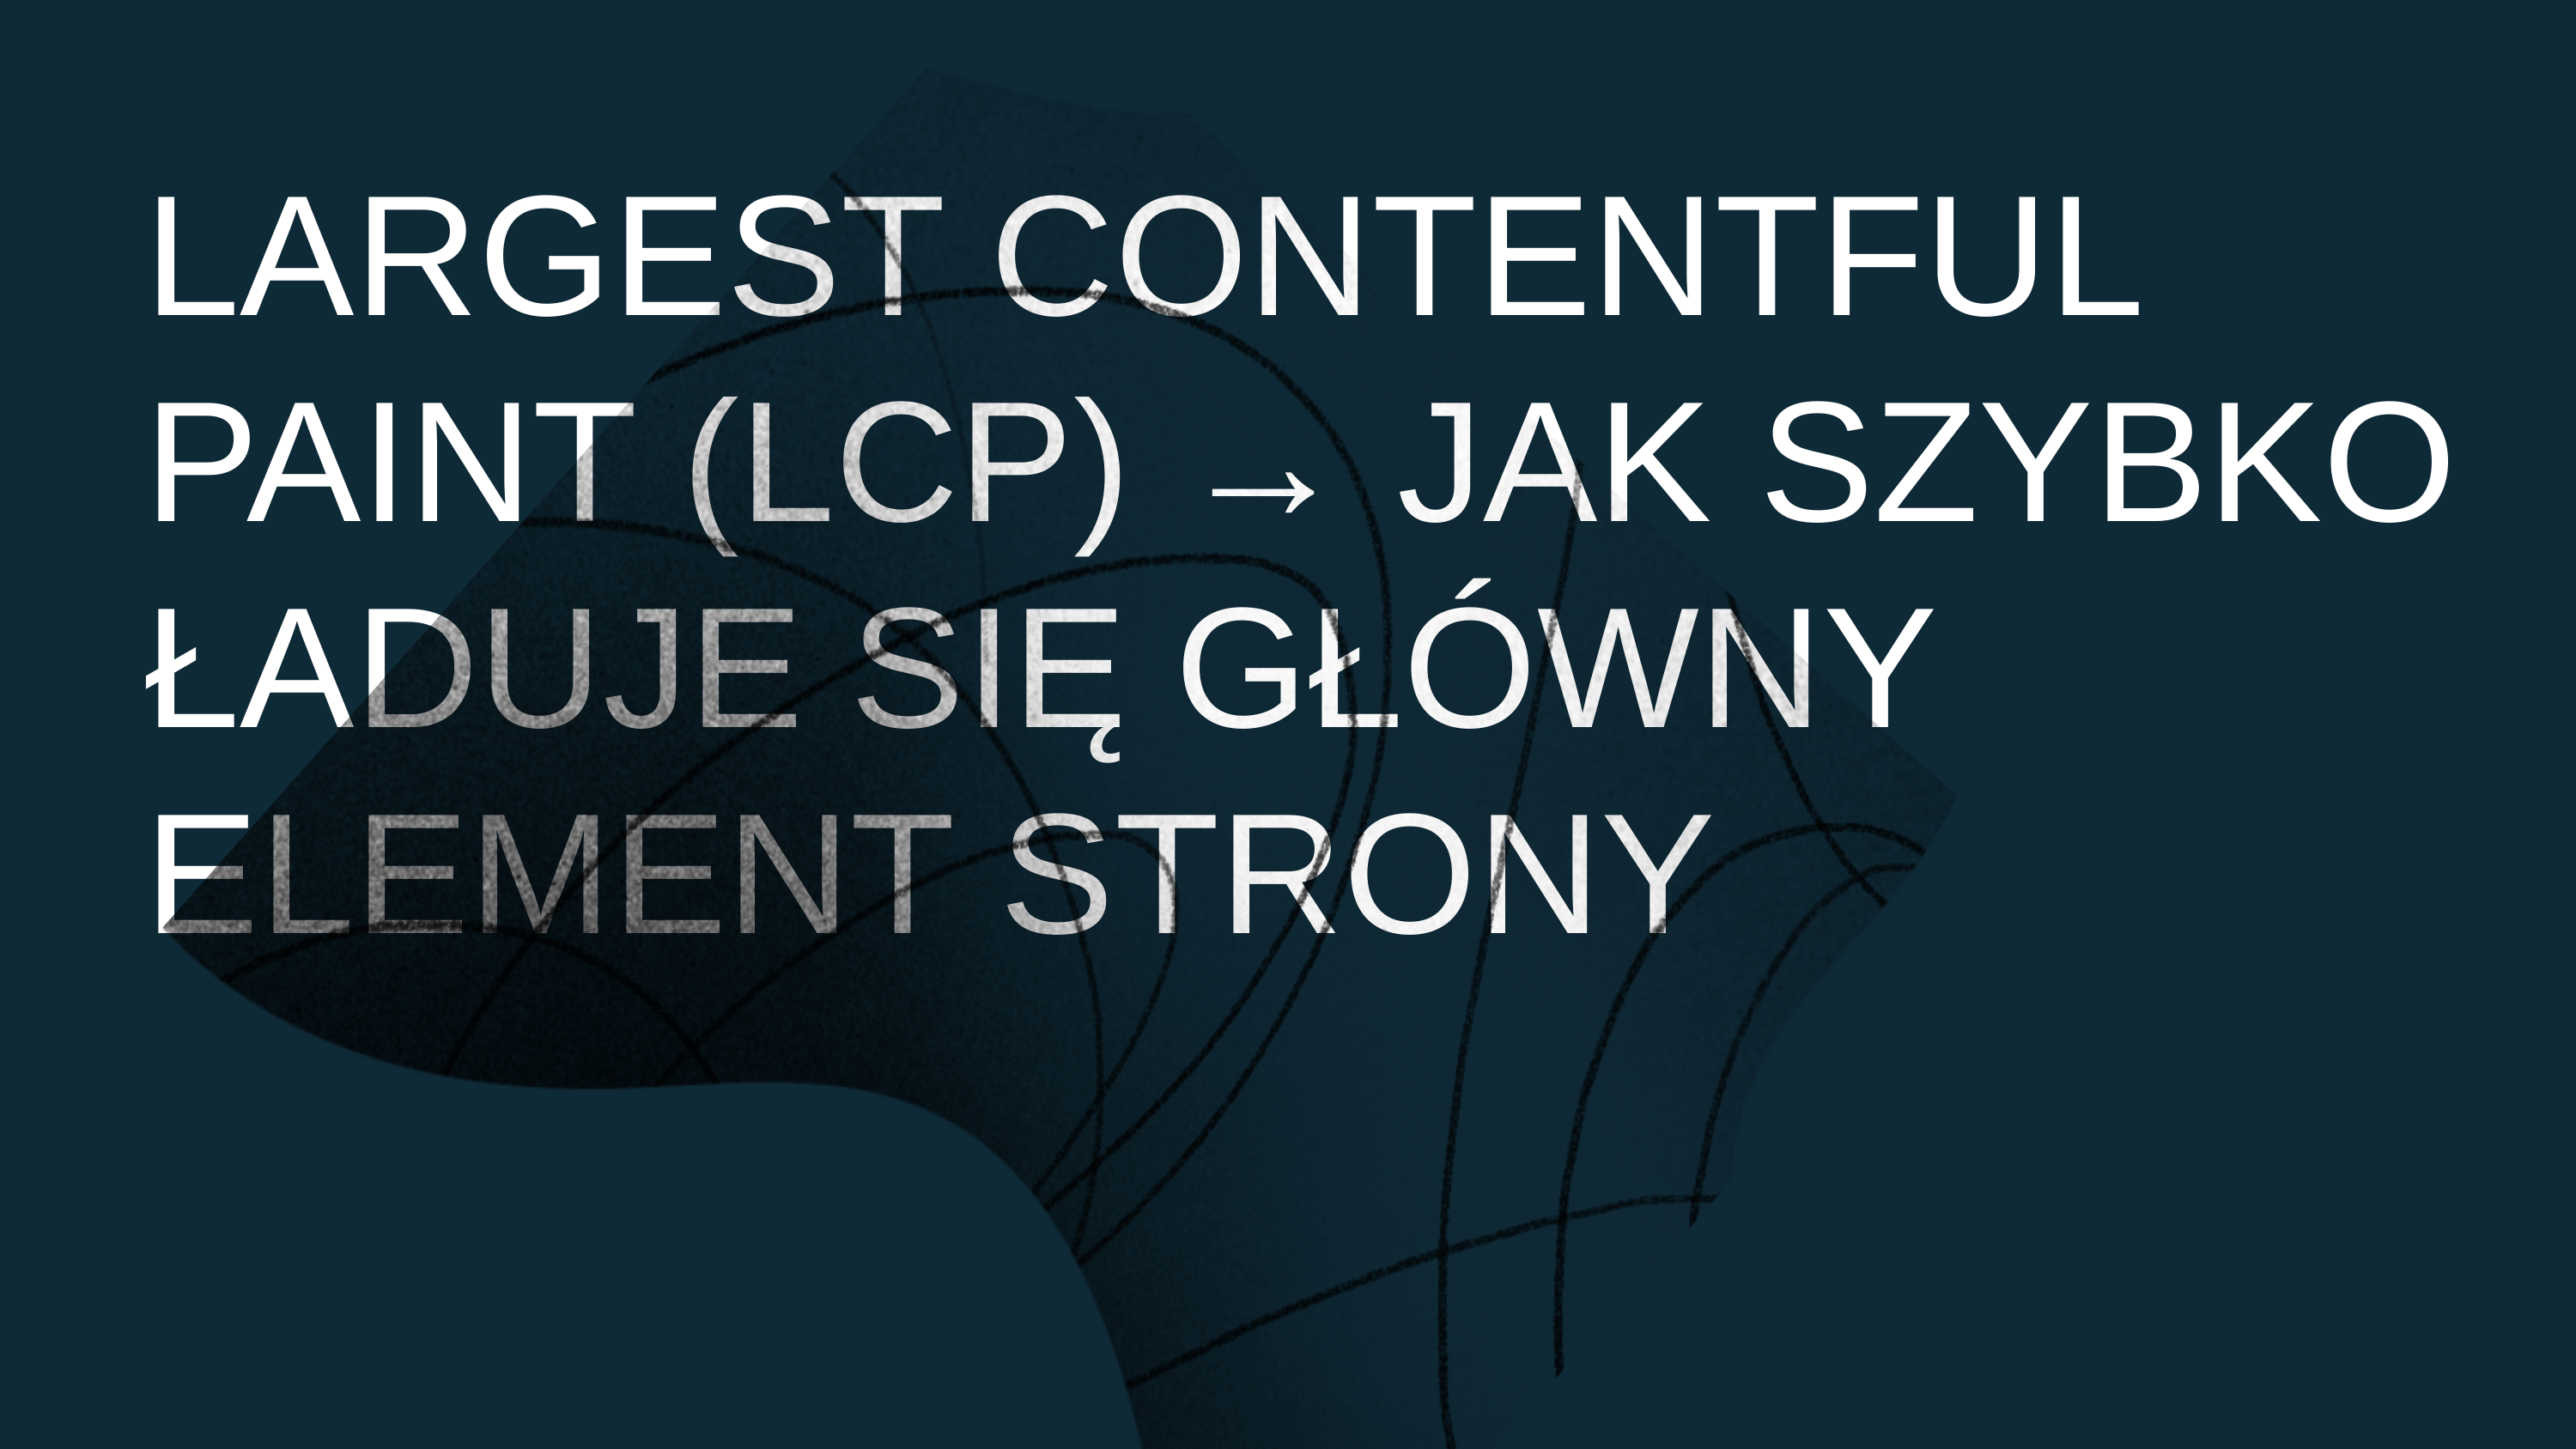

LARGEST CONTENTFUL PAINT (LCP) → JAK SZYBKO ŁADUJE SIĘ GŁÓWNY ELEMENT STRONY